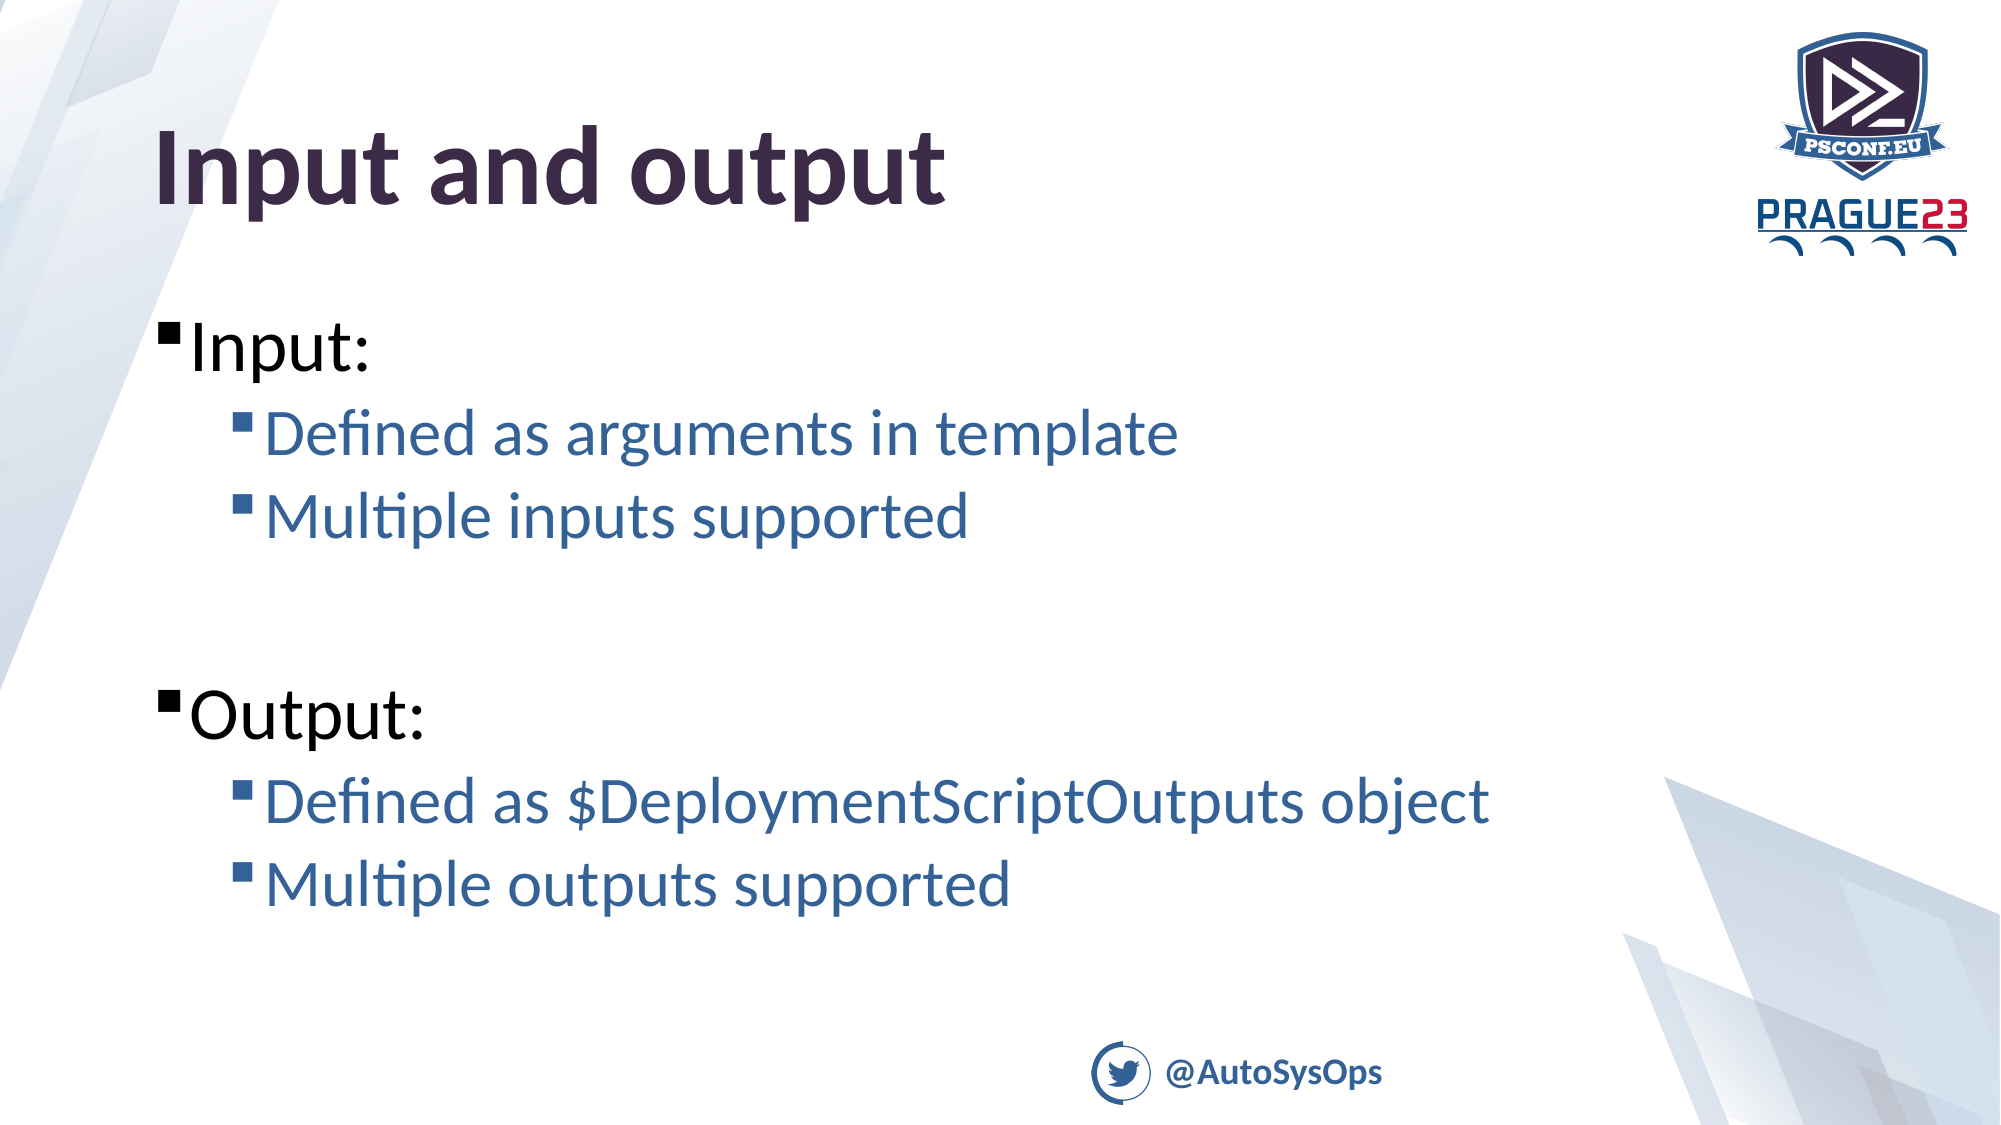

# Input and output
Input:
Defined as arguments in template
Multiple inputs supported

Output:
Defined as $DeploymentScriptOutputs object
Multiple outputs supported